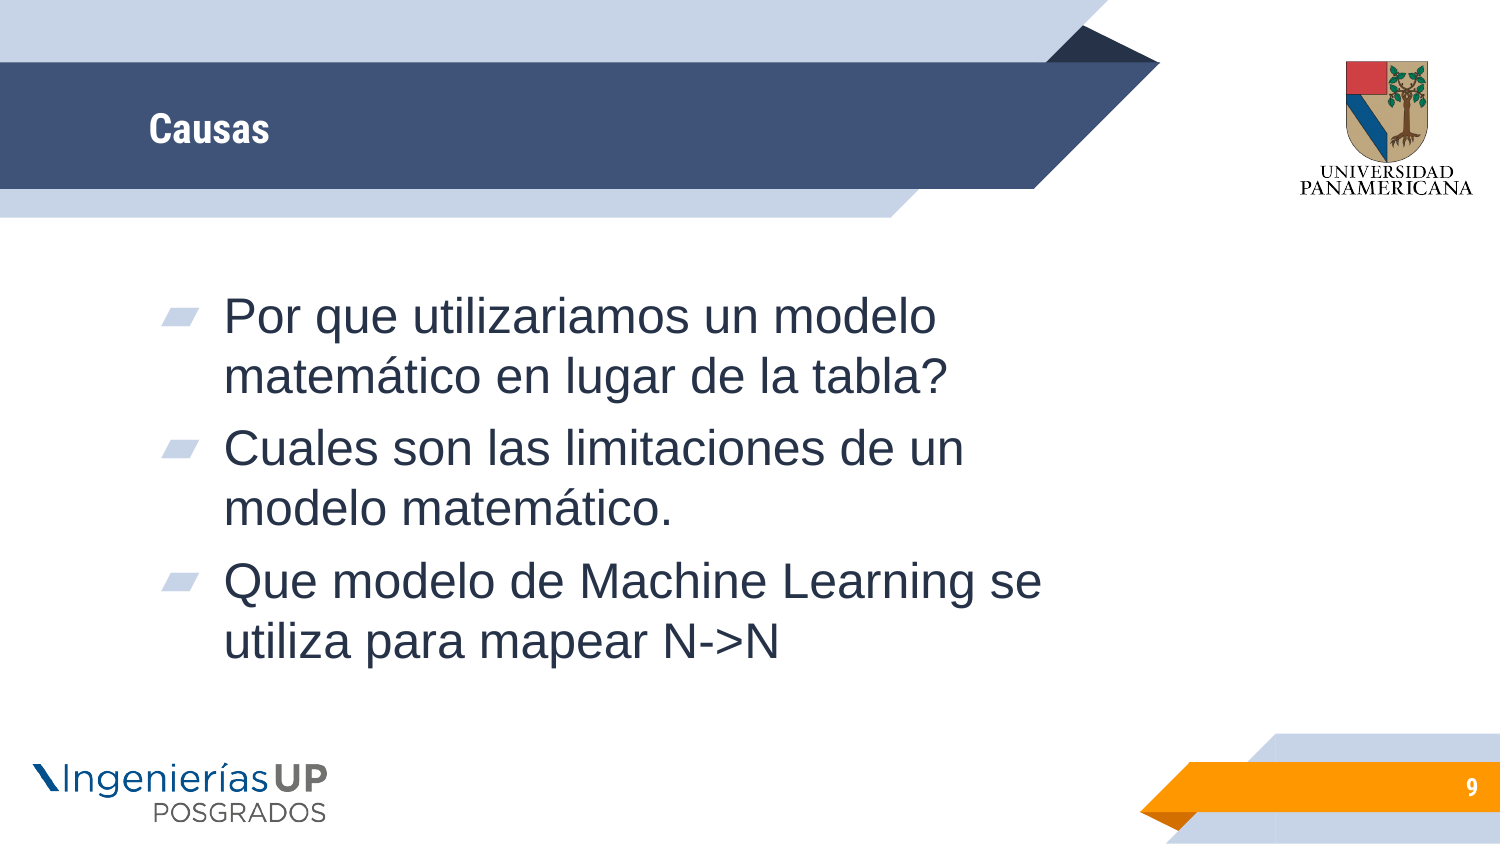

# Causas
Por que utilizariamos un modelo matemático en lugar de la tabla?
Cuales son las limitaciones de un modelo matemático.
Que modelo de Machine Learning se utiliza para mapear N->N
9